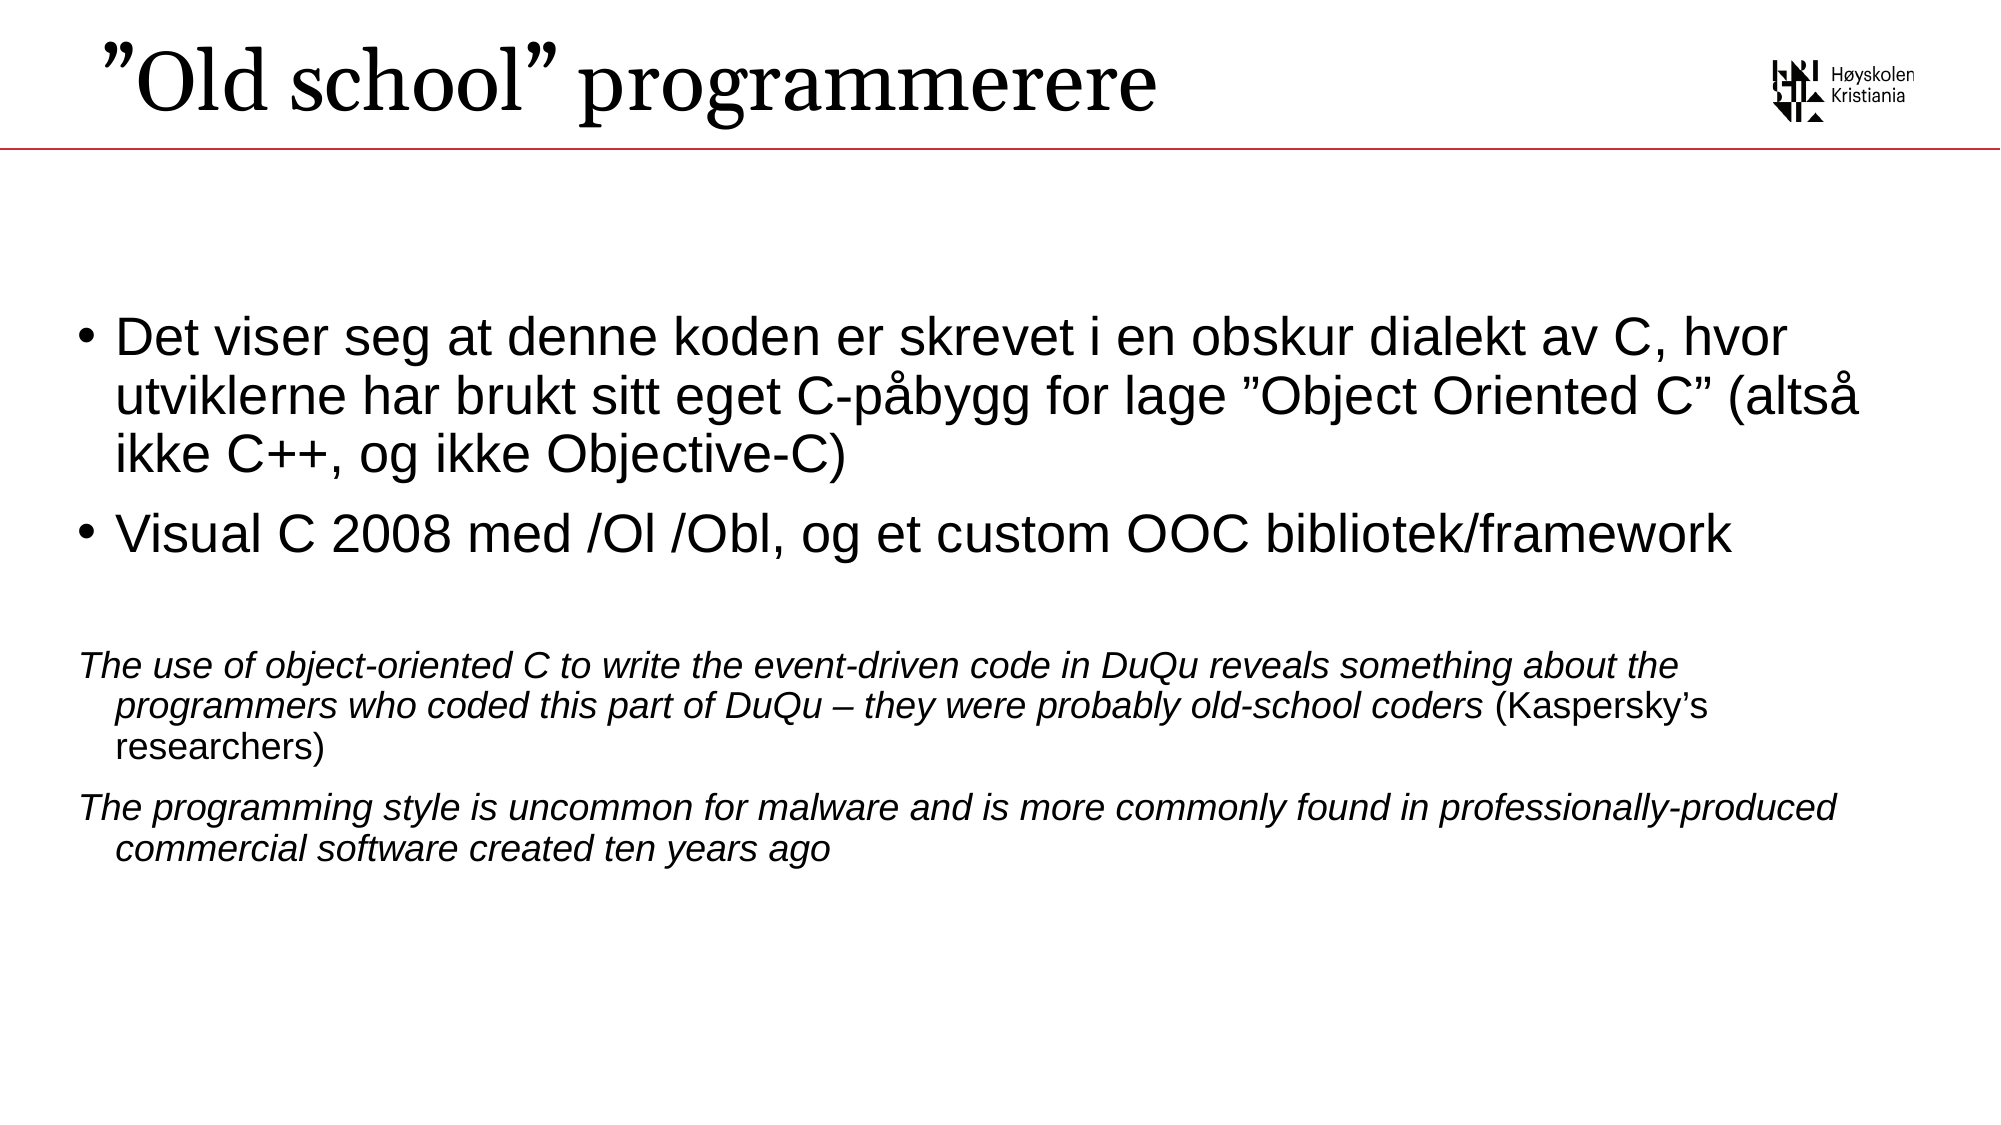

”Old school” programmerere
Det viser seg at denne koden er skrevet i en obskur dialekt av C, hvor utviklerne har brukt sitt eget C-påbygg for lage ”Object Oriented C” (altså ikke C++, og ikke Objective-C)
Visual C 2008 med /Ol /Obl, og et custom OOC bibliotek/framework

The use of object-oriented C to write the event-driven code in DuQu reveals something about the programmers who coded this part of DuQu – they were probably old-school coders (Kaspersky’s researchers)
The programming style is uncommon for malware and is more commonly found in professionally-produced commercial software created ten years ago